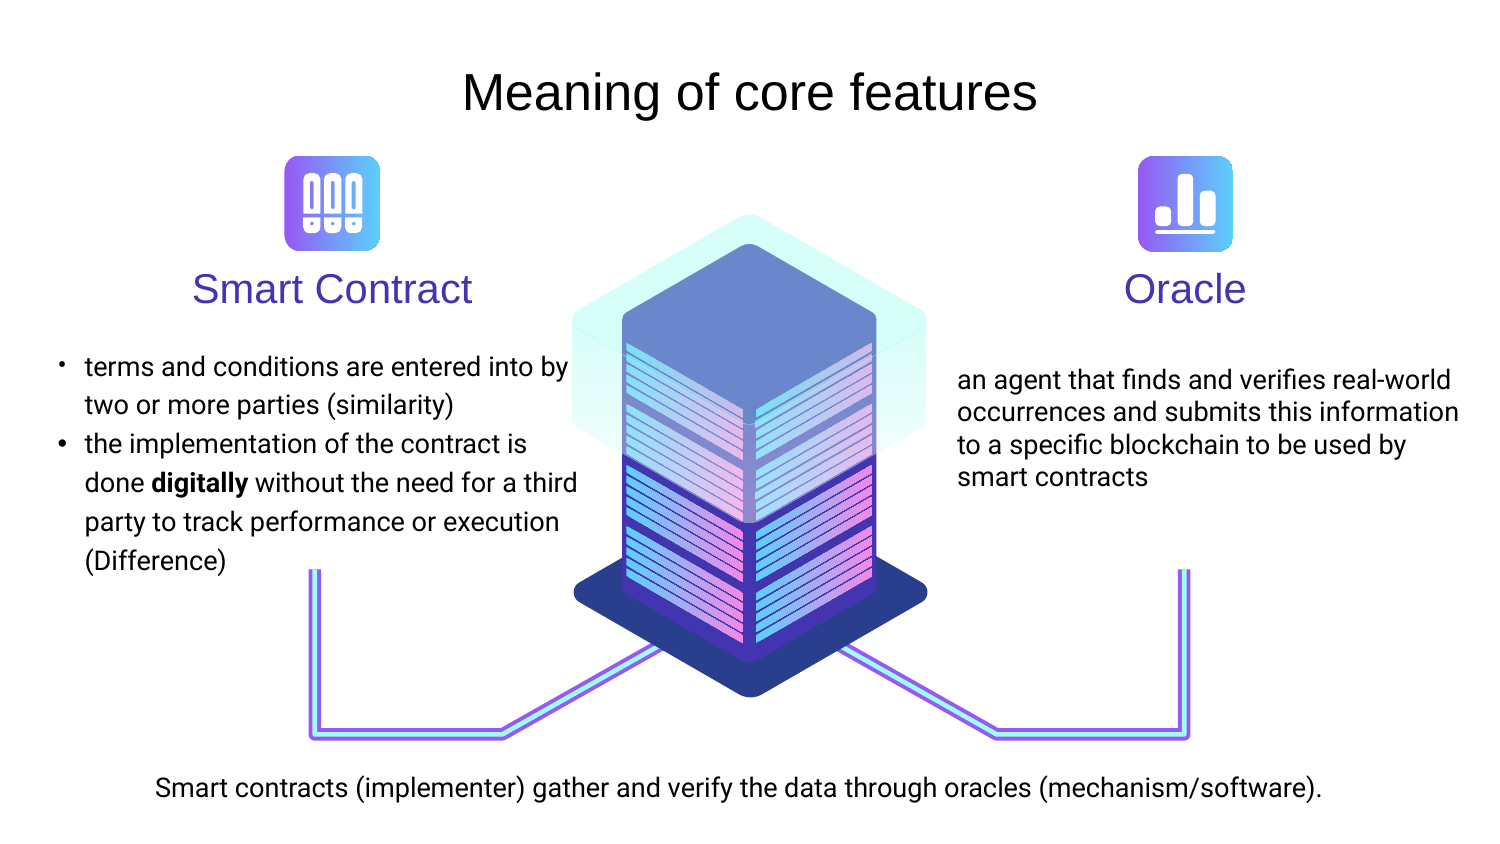

# Meaning of core features

Oracle
an agent that finds and verifies real-world occurrences and submits this information to a specific blockchain to be used by smart contracts

Smart Contract
terms and conditions are entered into by two or more parties (similarity)
the implementation of the contract is done digitally without the need for a third party to track performance or execution (Difference)

Smart contracts (implementer) gather and verify the data through oracles (mechanism/software).